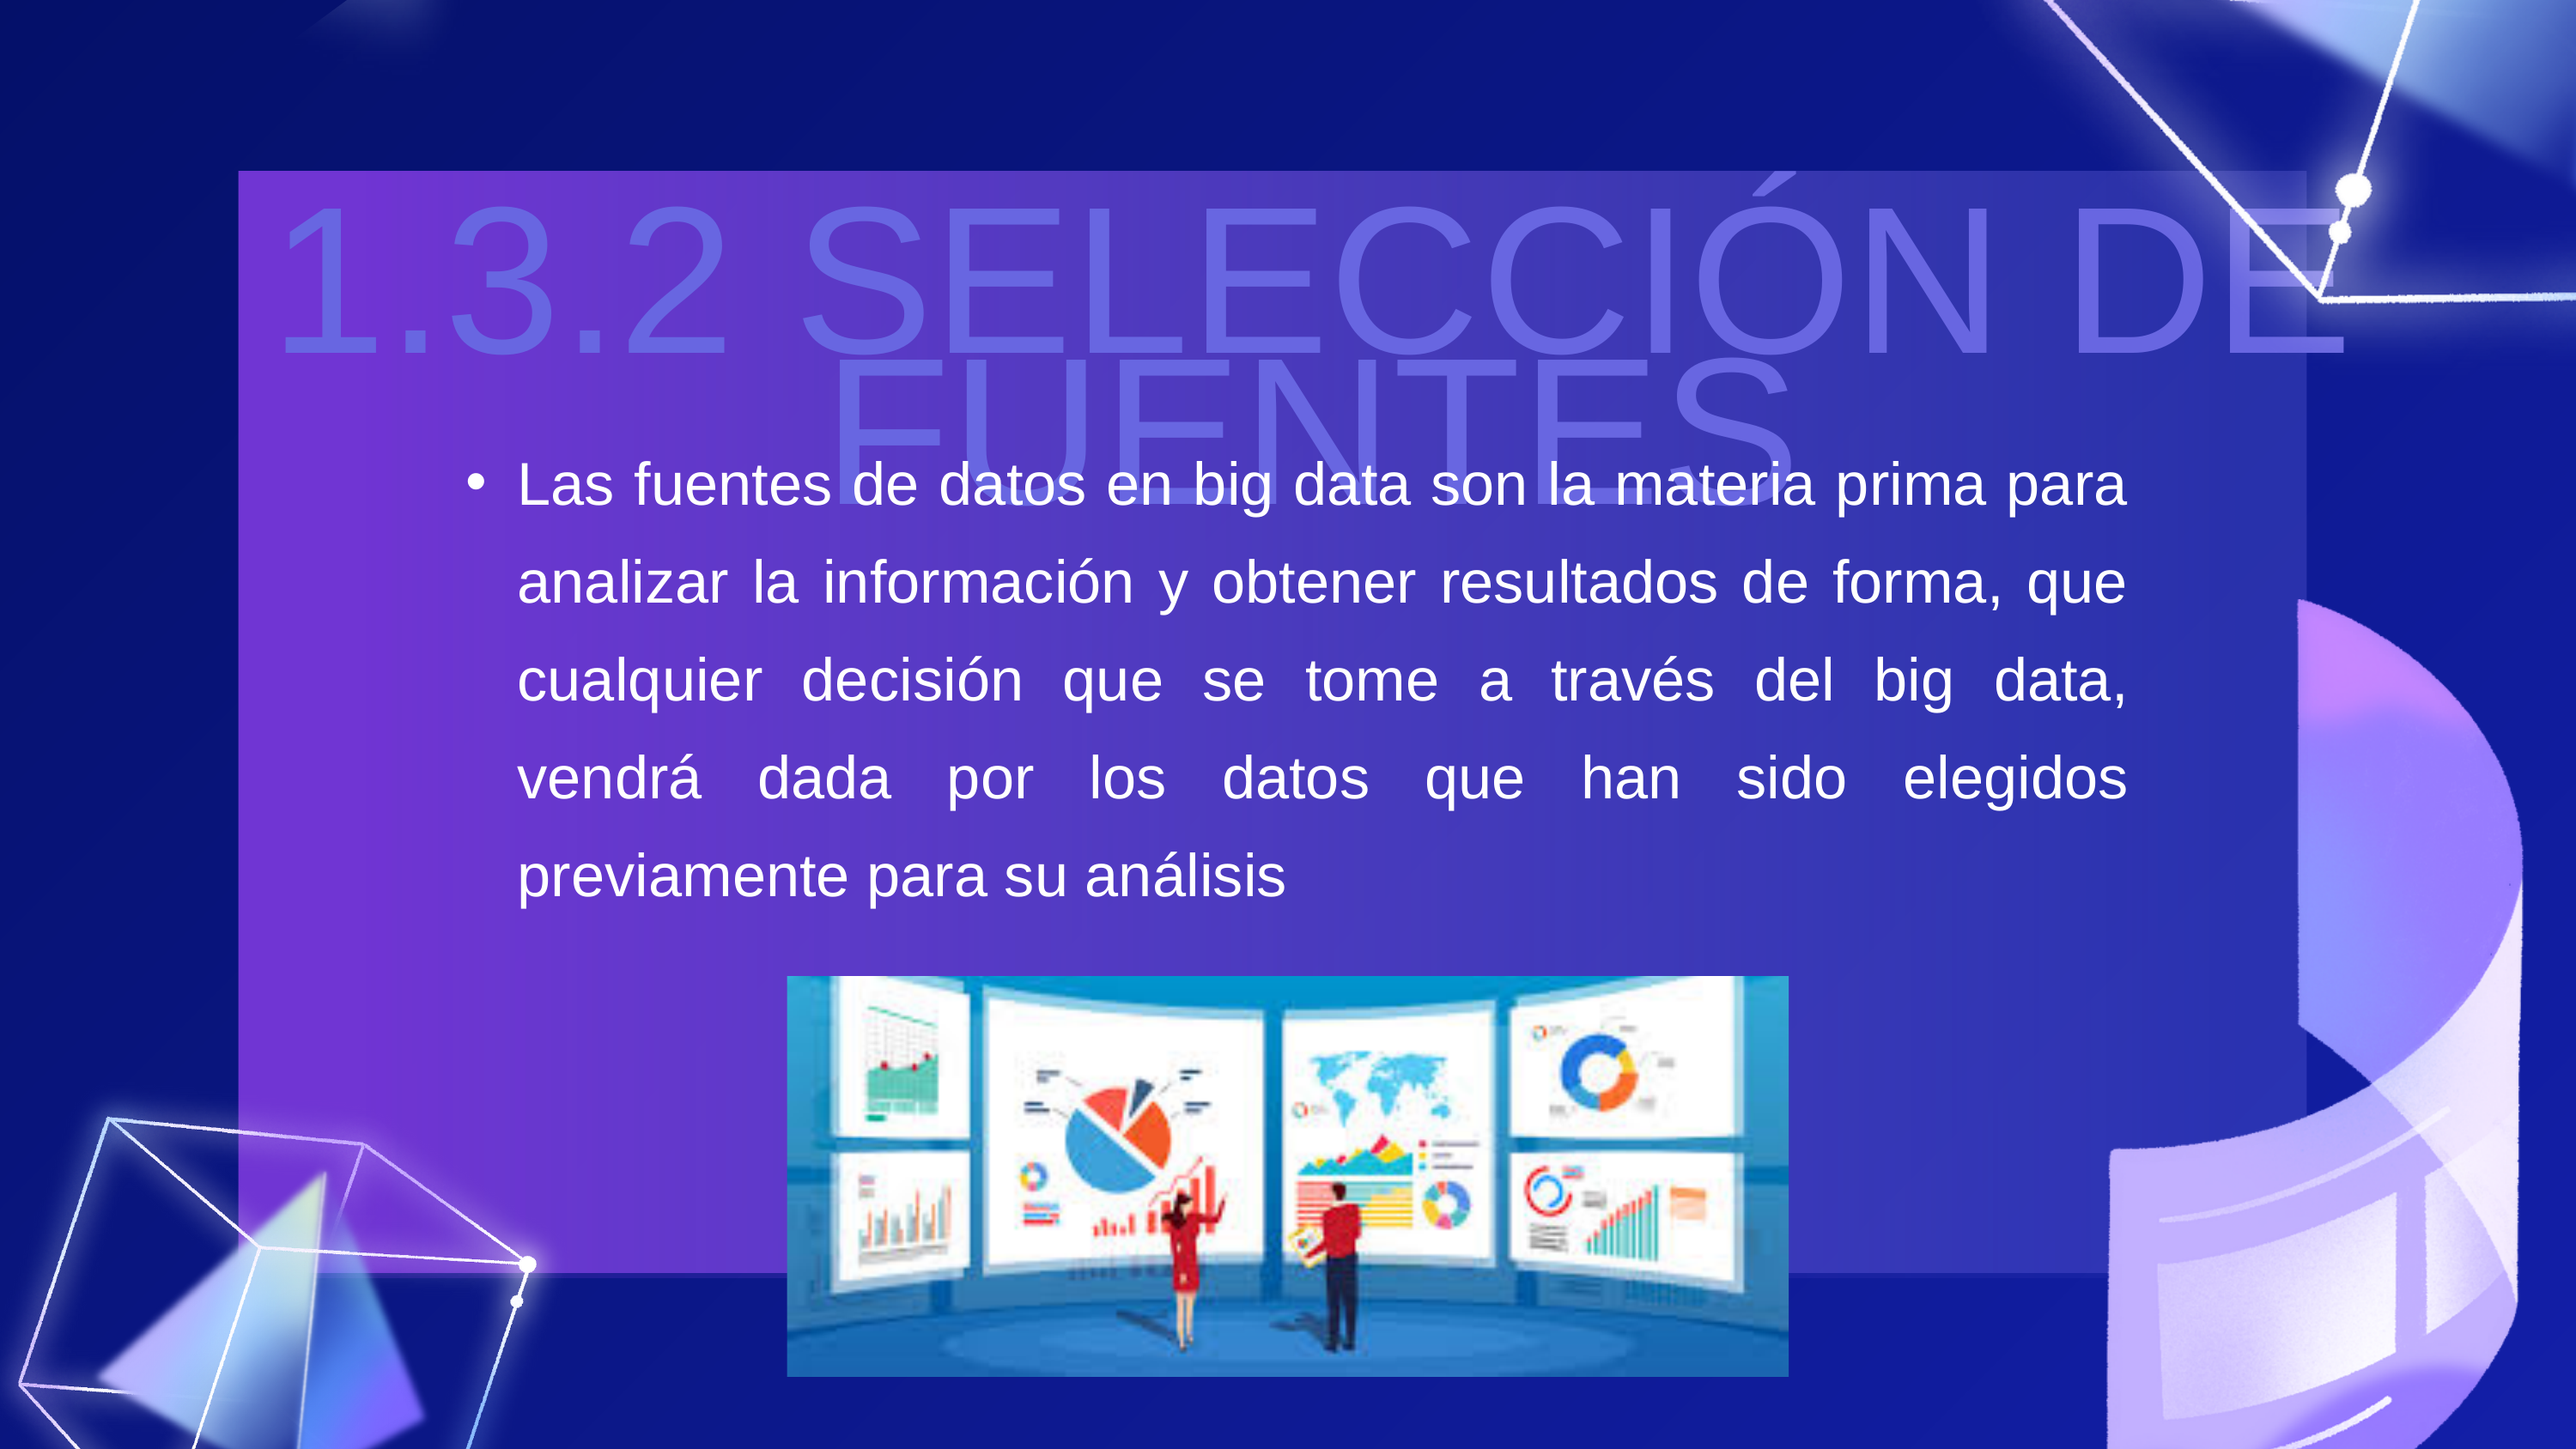

1.3.2 SELECCIÓN DE FUENTES
Las fuentes de datos en big data son la materia prima para analizar la información y obtener resultados de forma, que cualquier decisión que se tome a través del big data, vendrá dada por los datos que han sido elegidos previamente para su análisis